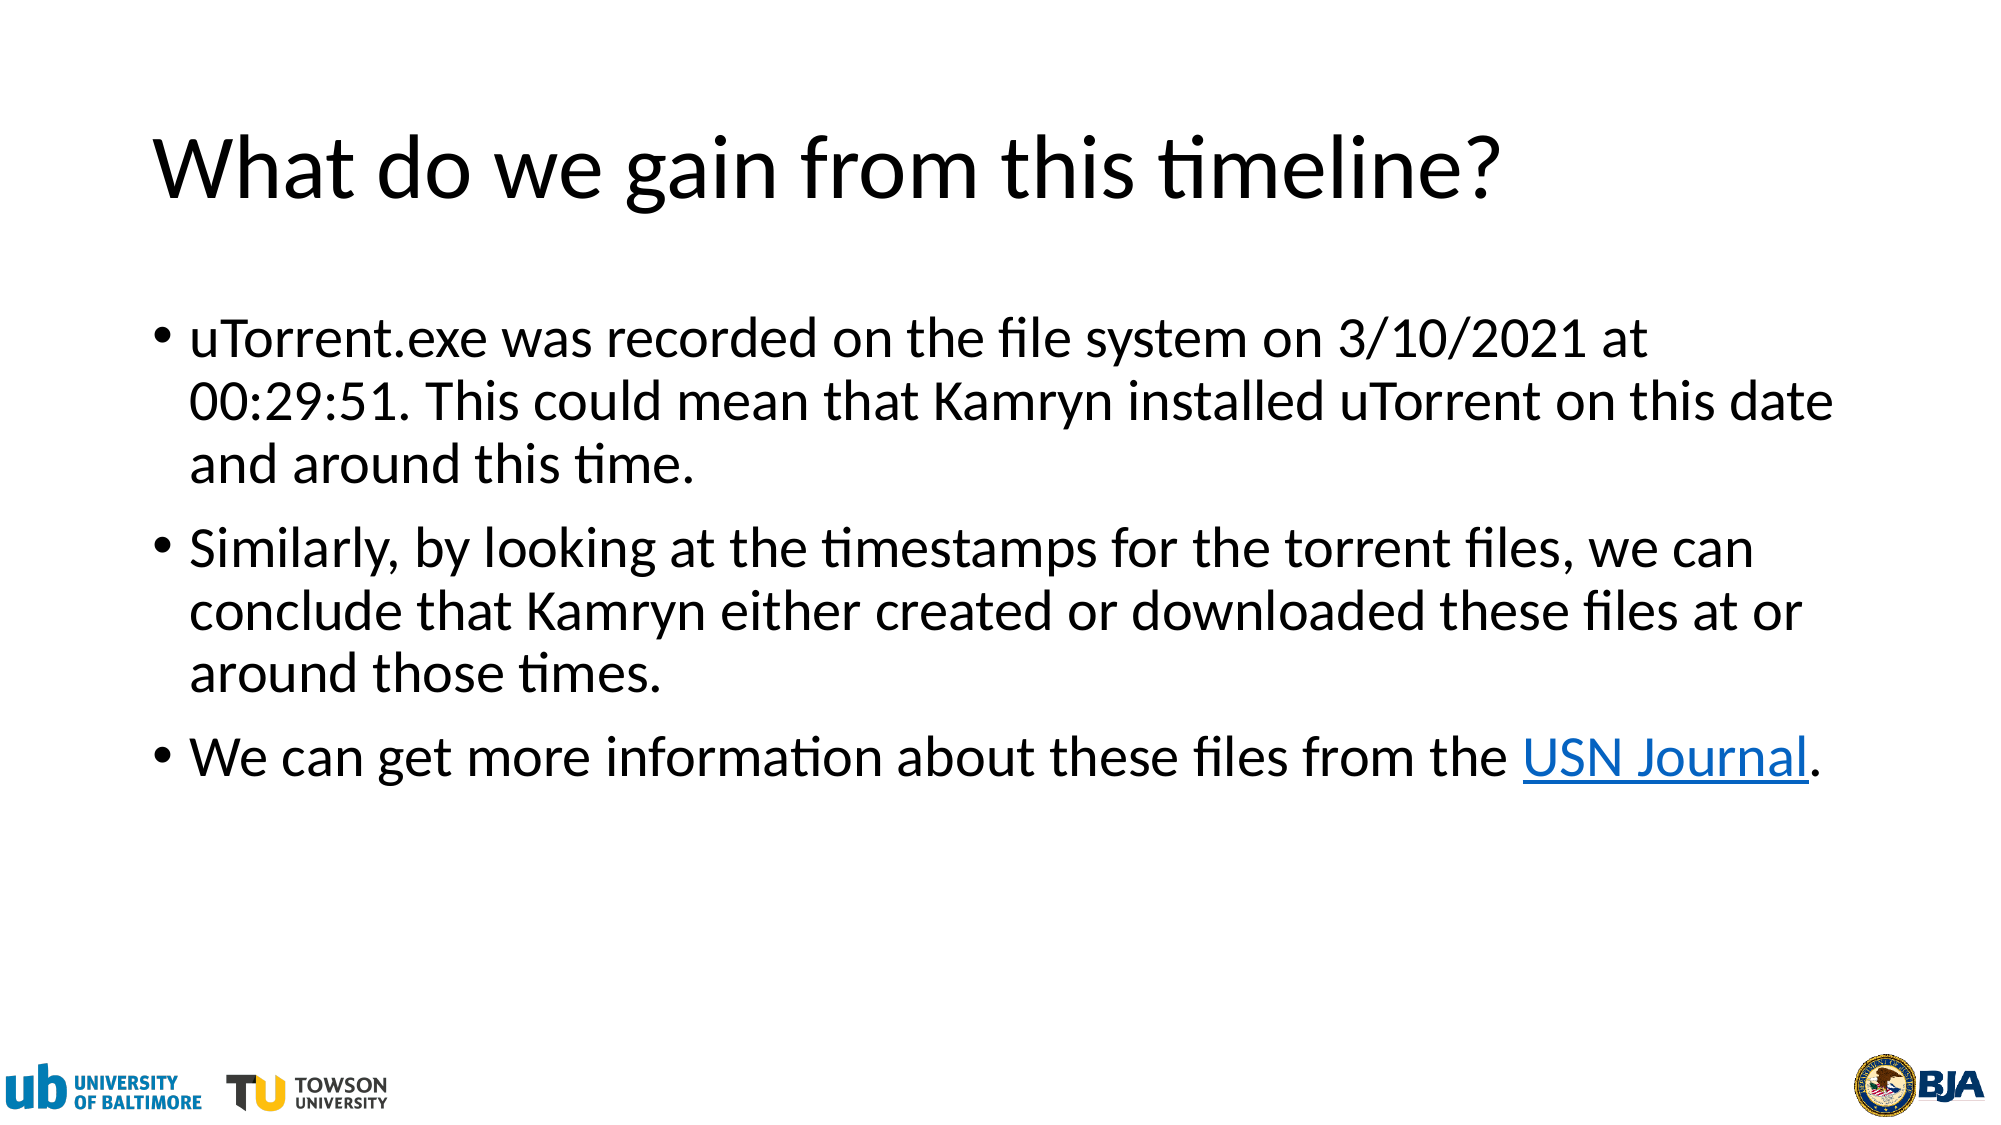

# What do we gain from this timeline?
uTorrent.exe was recorded on the file system on 3/10/2021 at 00:29:51. This could mean that Kamryn installed uTorrent on this date and around this time.
Similarly, by looking at the timestamps for the torrent files, we can conclude that Kamryn either created or downloaded these files at or around those times.
We can get more information about these files from the USN Journal.